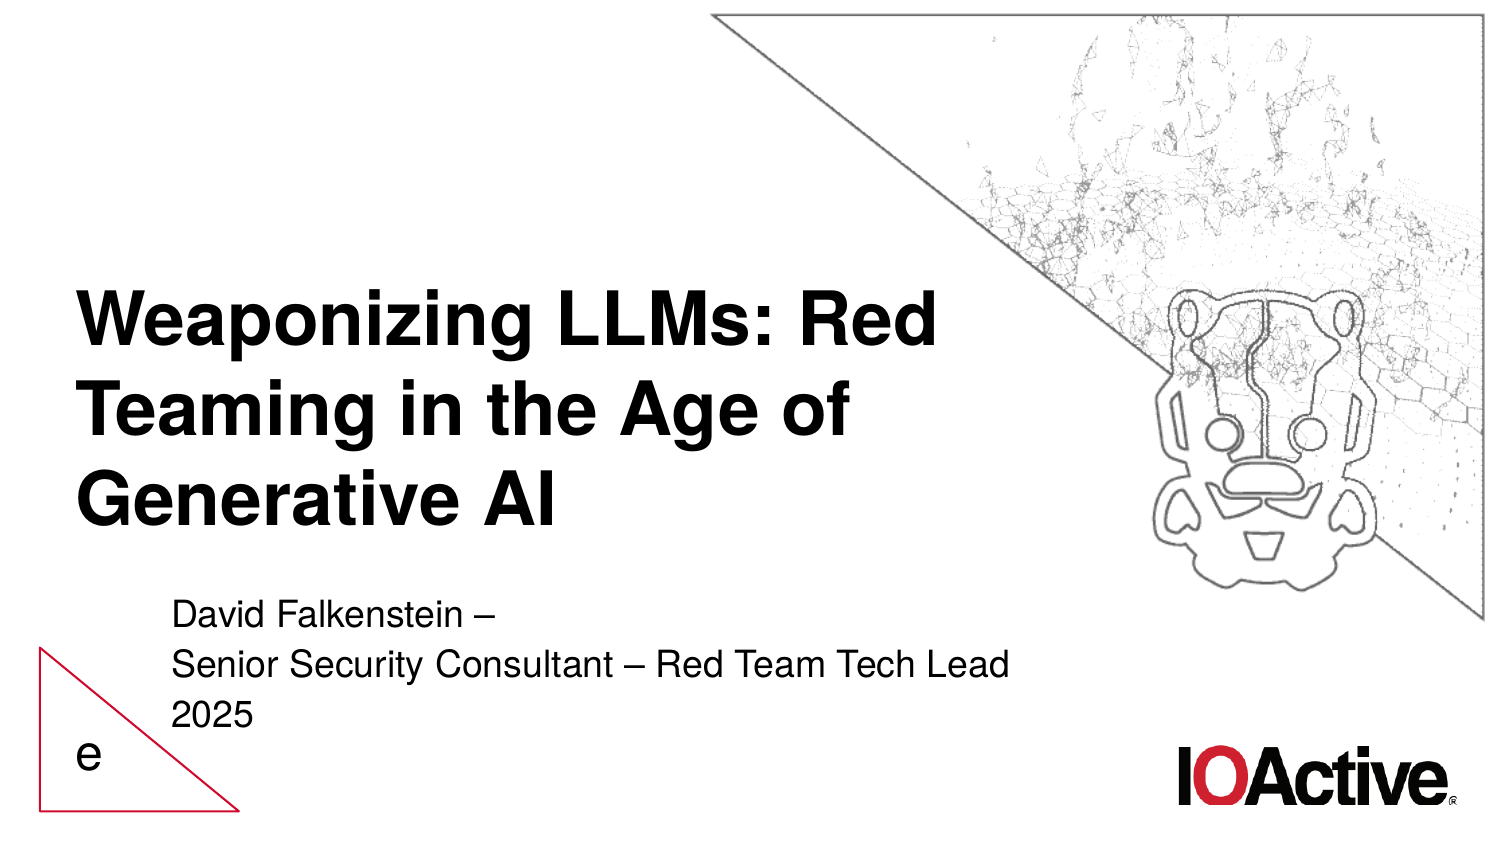

# Weaponizing LLMs: Red Teaming in the Age of Generative AI

e
David Falkenstein –
Senior Security Consultant – Red Team Tech Lead
2025